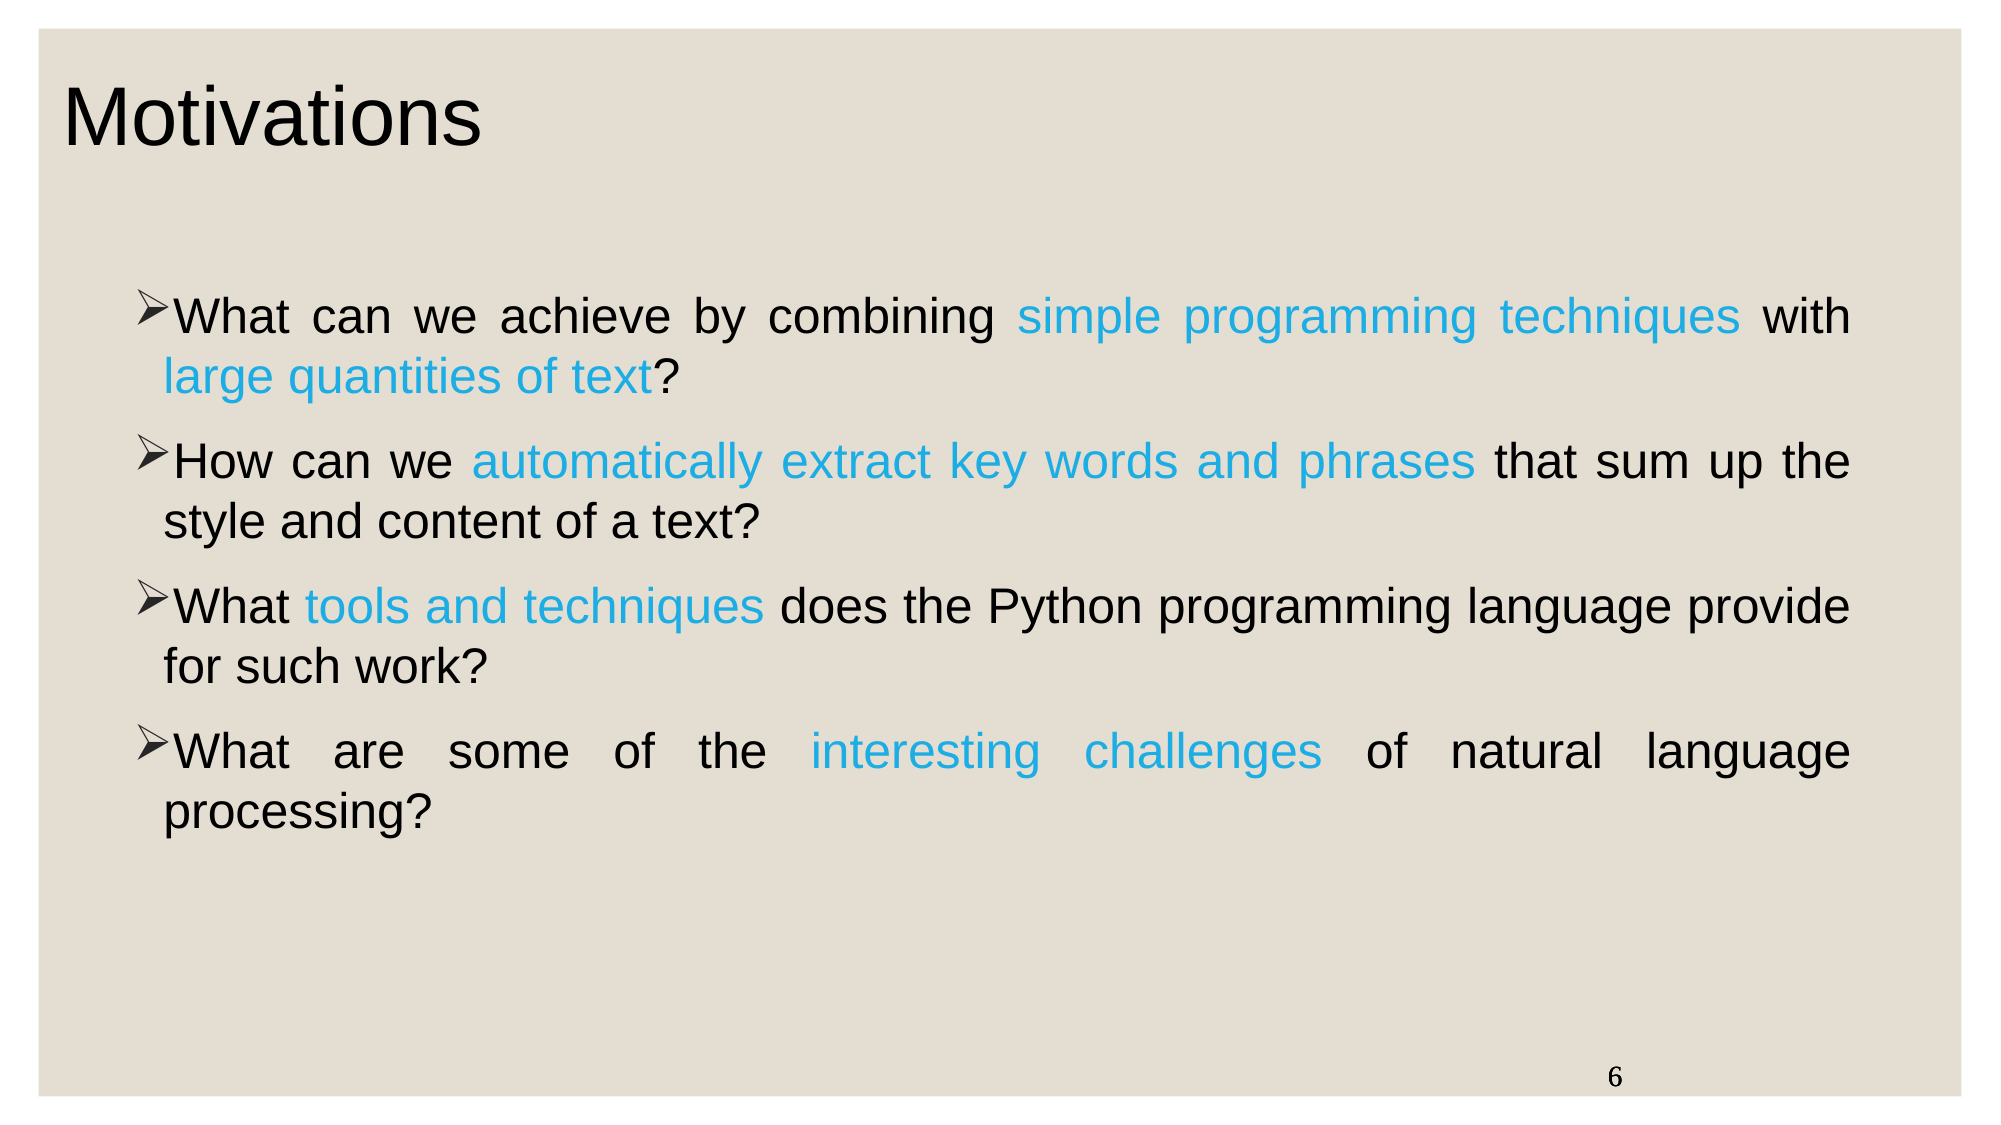

Motivations
What can we achieve by combining simple programming techniques with large quantities of text?
How can we automatically extract key words and phrases that sum up the style and content of a text?
What tools and techniques does the Python programming language provide for such work?
What are some of the interesting challenges of natural language processing?
6
6
6